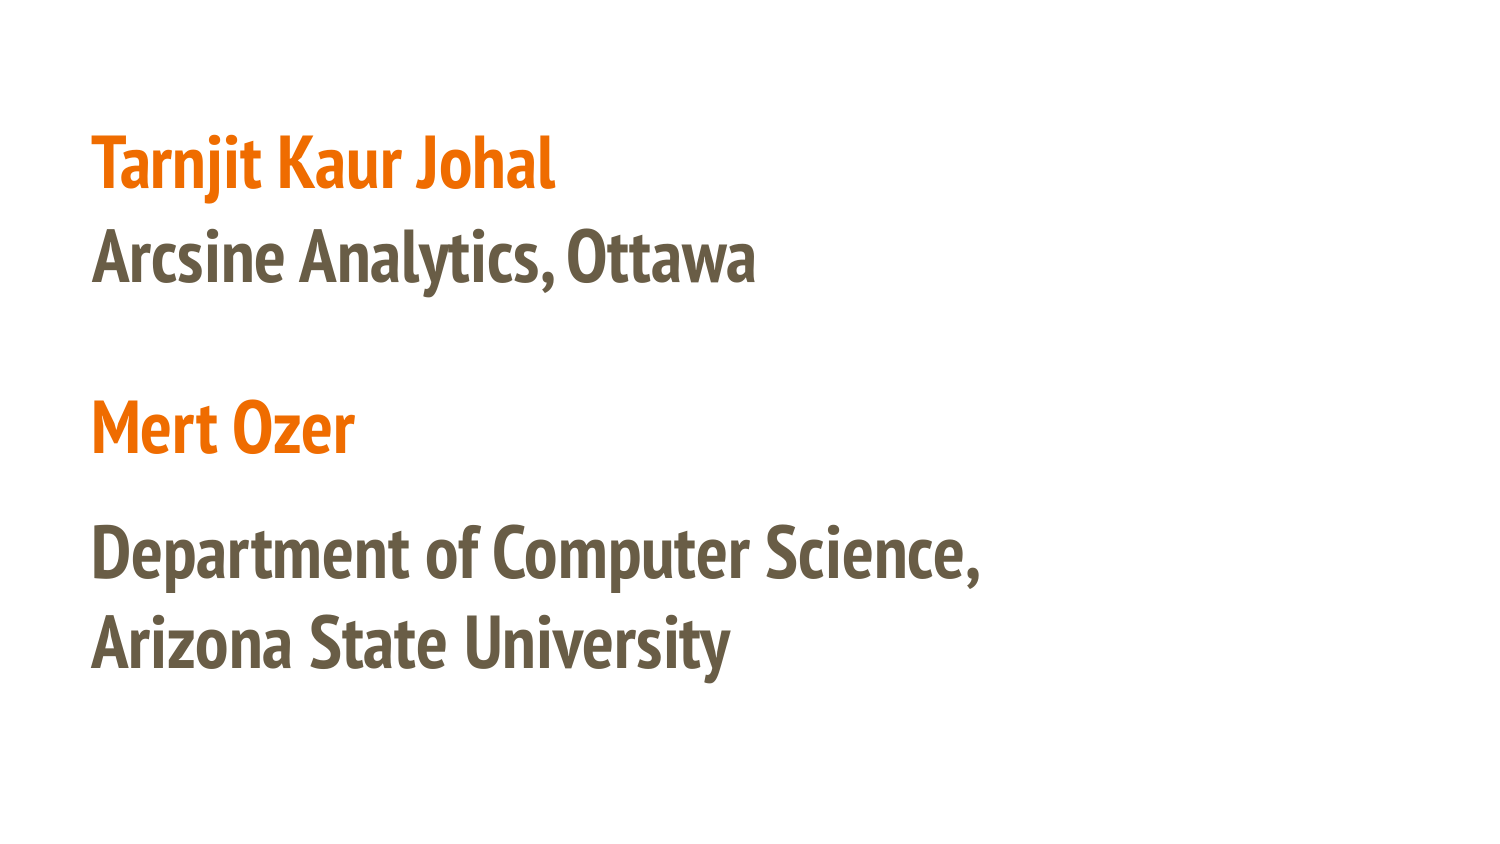

Tarnjit Kaur Johal
Arcsine Analytics, Ottawa
# Mert Ozer
Department of Computer Science,
Arizona State University